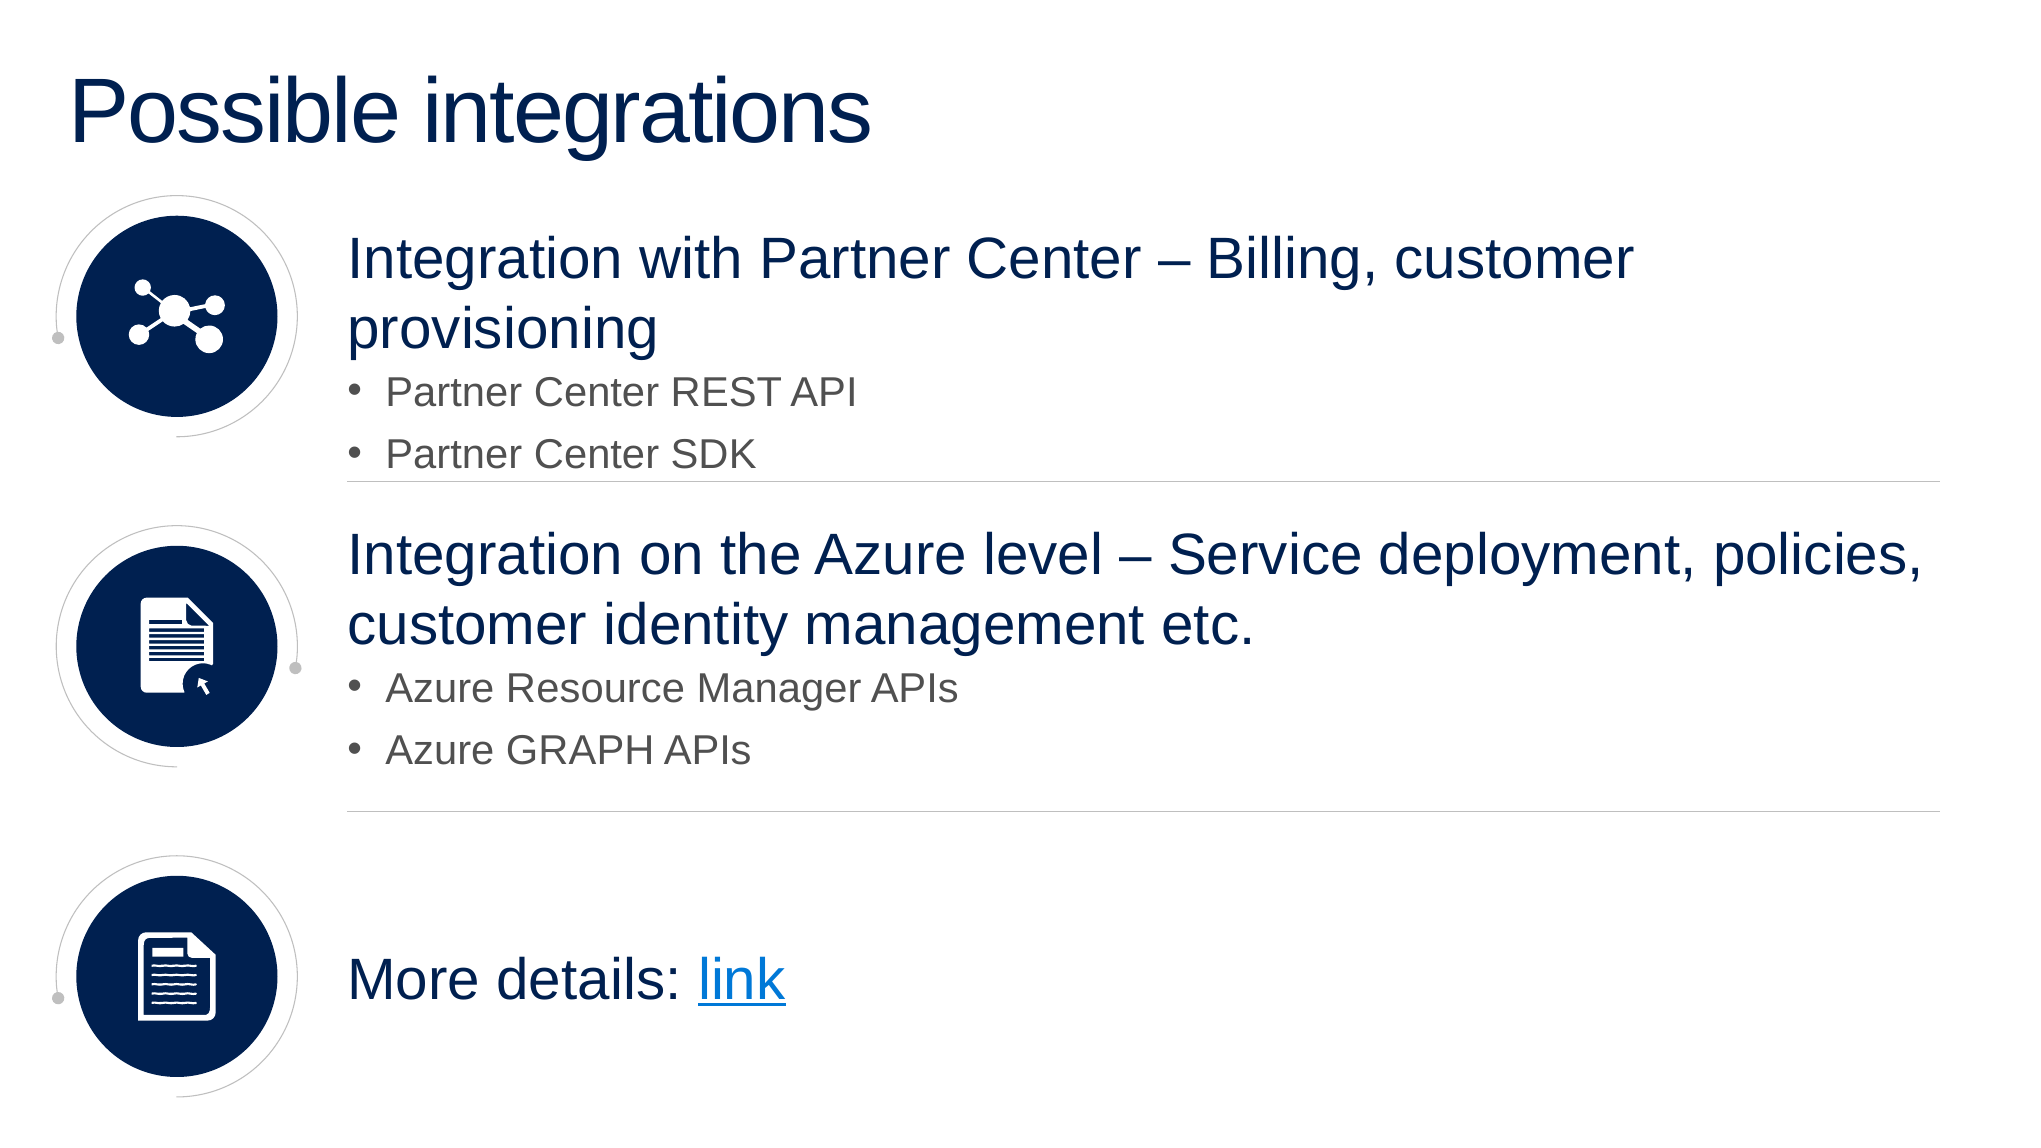

# Possible integrations

Integration with Partner Center – Billing, customer provisioning
Partner Center REST API
Partner Center SDK

Integration on the Azure level – Service deployment, policies, customer identity management etc.
Azure Resource Manager APIs
Azure GRAPH APIs

More details: link